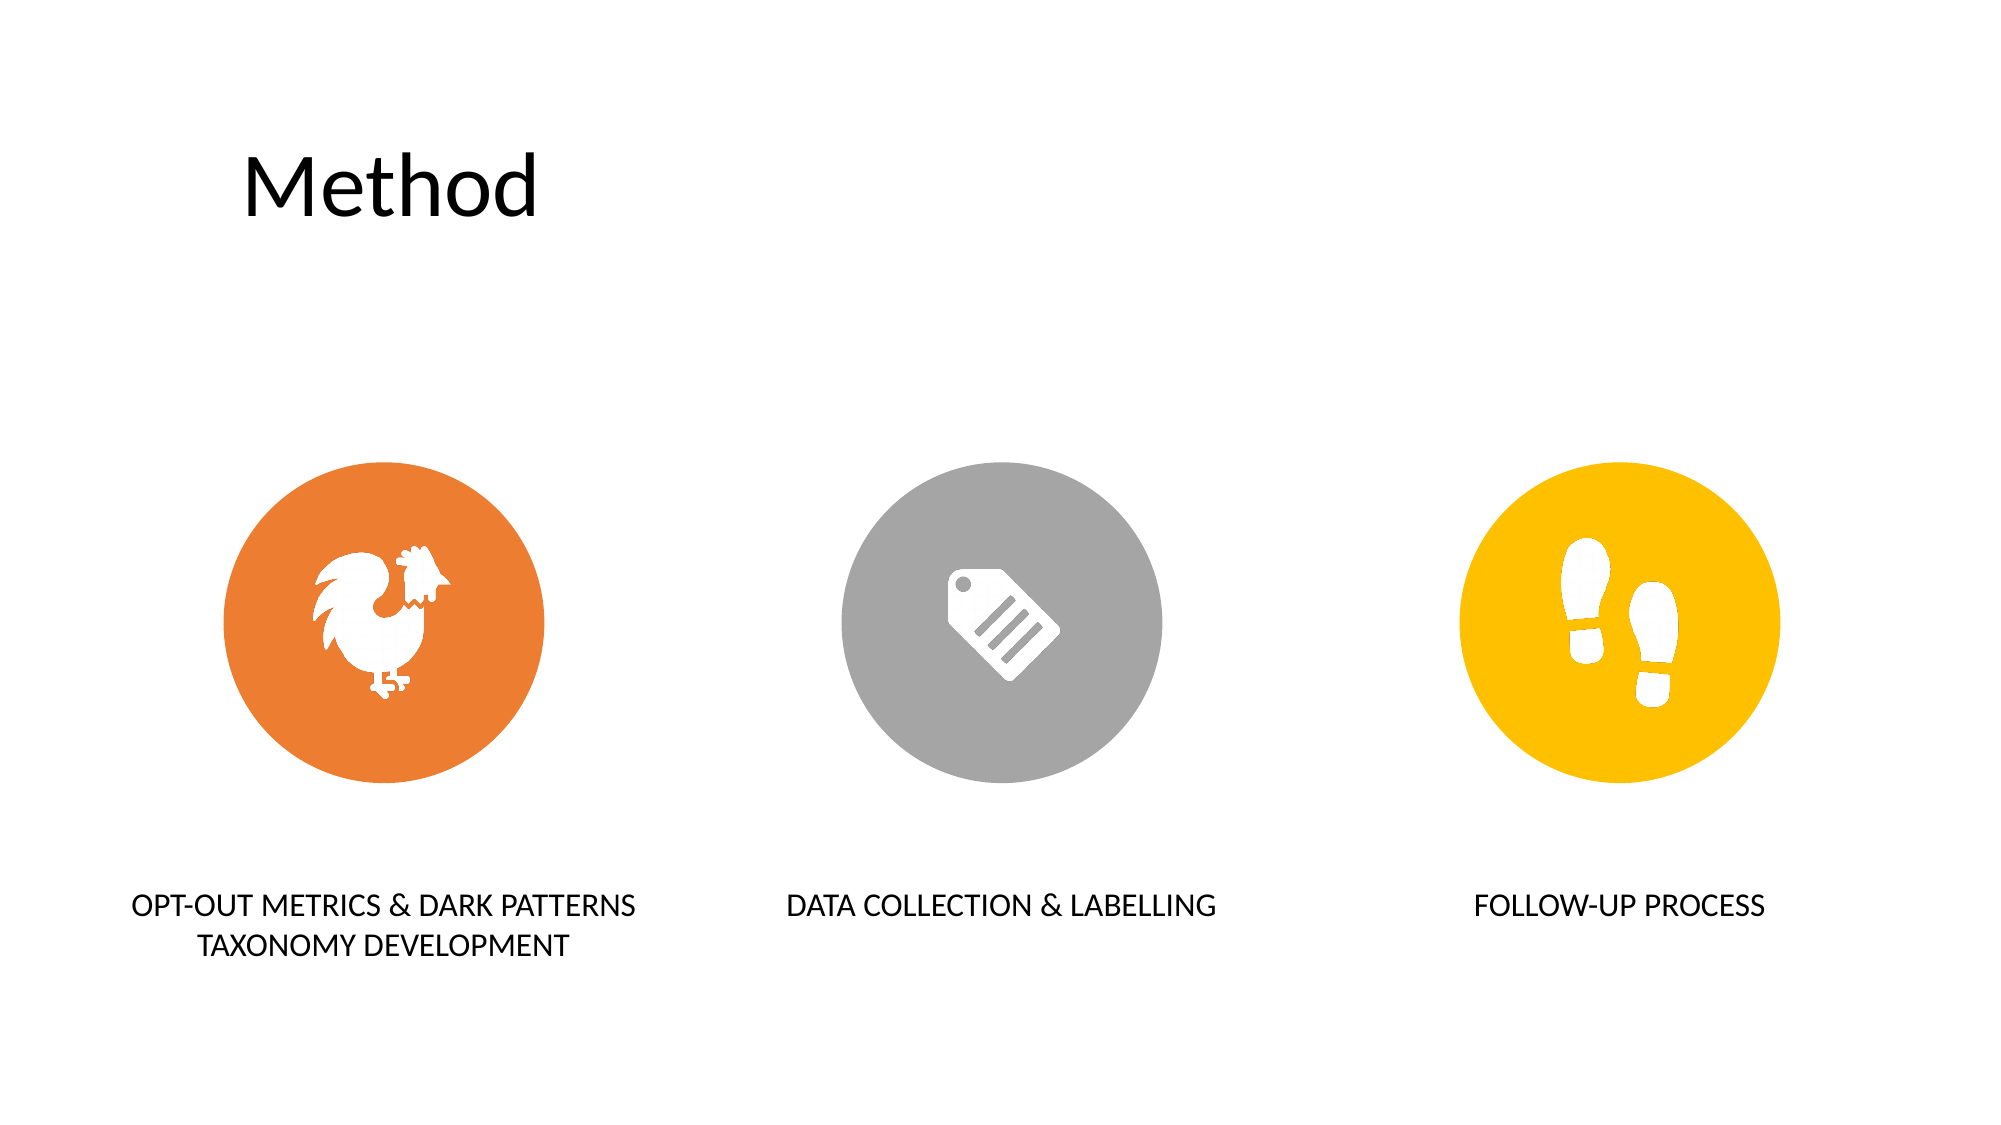

# Method

OPT-OUT METRICS & DARK PATTERNS TAXONOMY DEVELOPMENT

DATA COLLECTION & LABELLING

FOLLOW-UP PROCESS